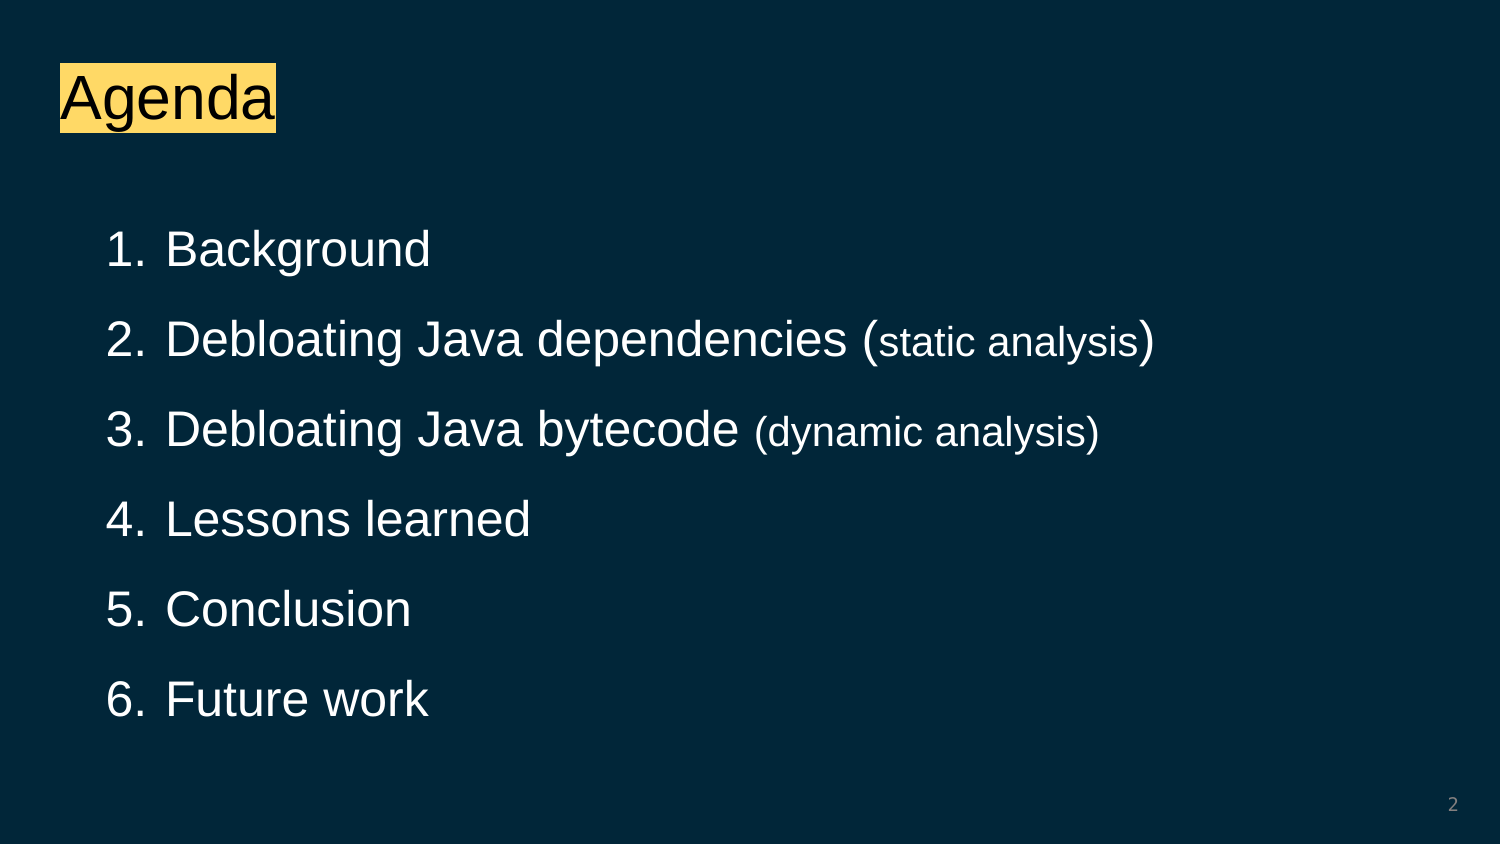

Agenda
Background
Debloating Java dependencies (static analysis)
Debloating Java bytecode (dynamic analysis)
Lessons learned
Conclusion
Future work

2